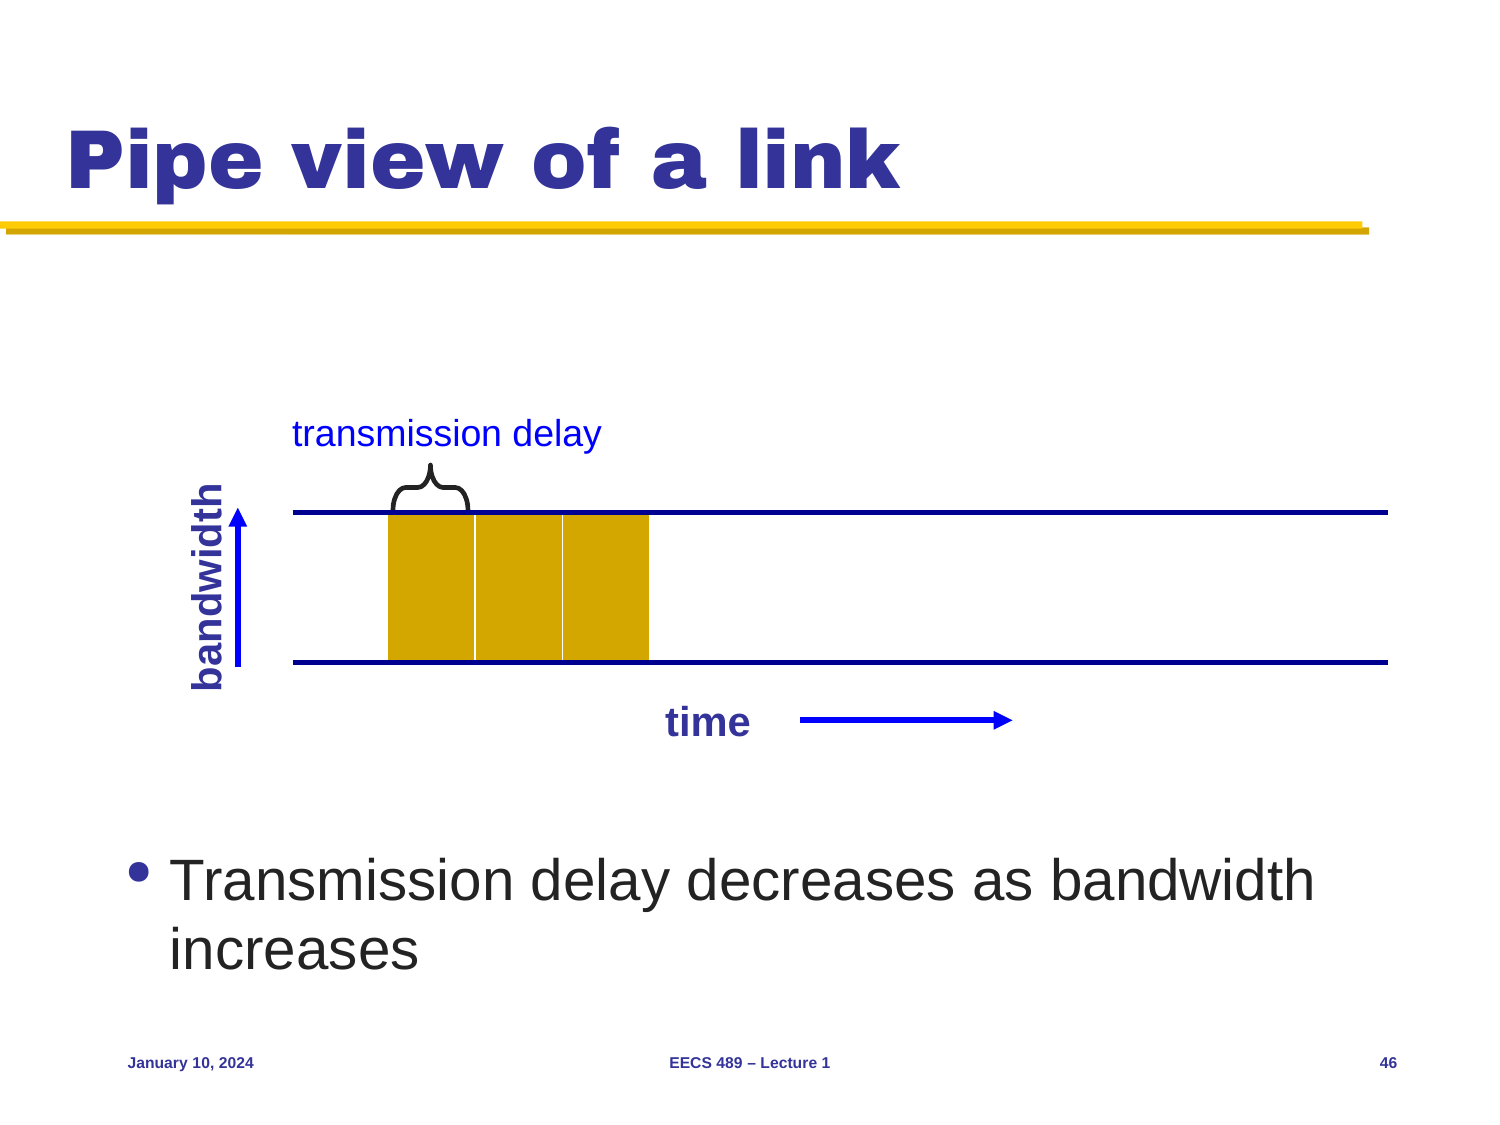

# Pipe view of a link

Transmission delay decreases as bandwidth increases
transmission delay

bandwidth
time
January 10, 2024
EECS 489 – Lecture 1
46